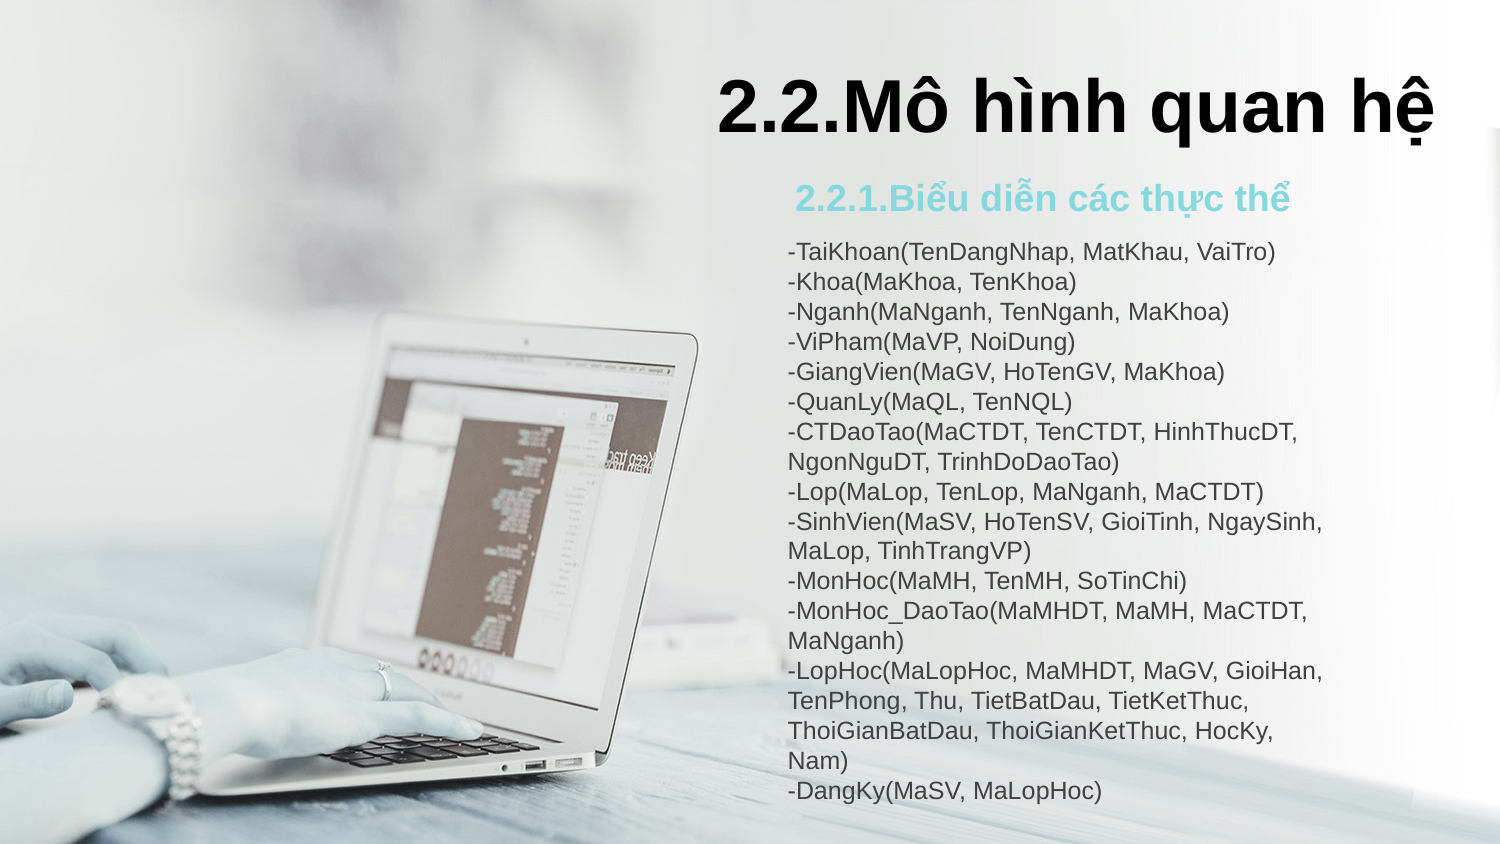

2.2.Mô hình quan hệ
2.2.1.Biểu diễn các thực thể
-TaiKhoan(TenDangNhap, MatKhau, VaiTro)
-Khoa(MaKhoa, TenKhoa)
-Nganh(MaNganh, TenNganh, MaKhoa)
-ViPham(MaVP, NoiDung)
-GiangVien(MaGV, HoTenGV, MaKhoa)
-QuanLy(MaQL, TenNQL)
-CTDaoTao(MaCTDT, TenCTDT, HinhThucDT, NgonNguDT, TrinhDoDaoTao)
-Lop(MaLop, TenLop, MaNganh, MaCTDT)
-SinhVien(MaSV, HoTenSV, GioiTinh, NgaySinh, MaLop, TinhTrangVP)
-MonHoc(MaMH, TenMH, SoTinChi)
-MonHoc_DaoTao(MaMHDT, MaMH, MaCTDT, MaNganh)
-LopHoc(MaLopHoc, MaMHDT, MaGV, GioiHan, TenPhong, Thu, TietBatDau, TietKetThuc, ThoiGianBatDau, ThoiGianKetThuc, HocKy, Nam)
-DangKy(MaSV, MaLopHoc)